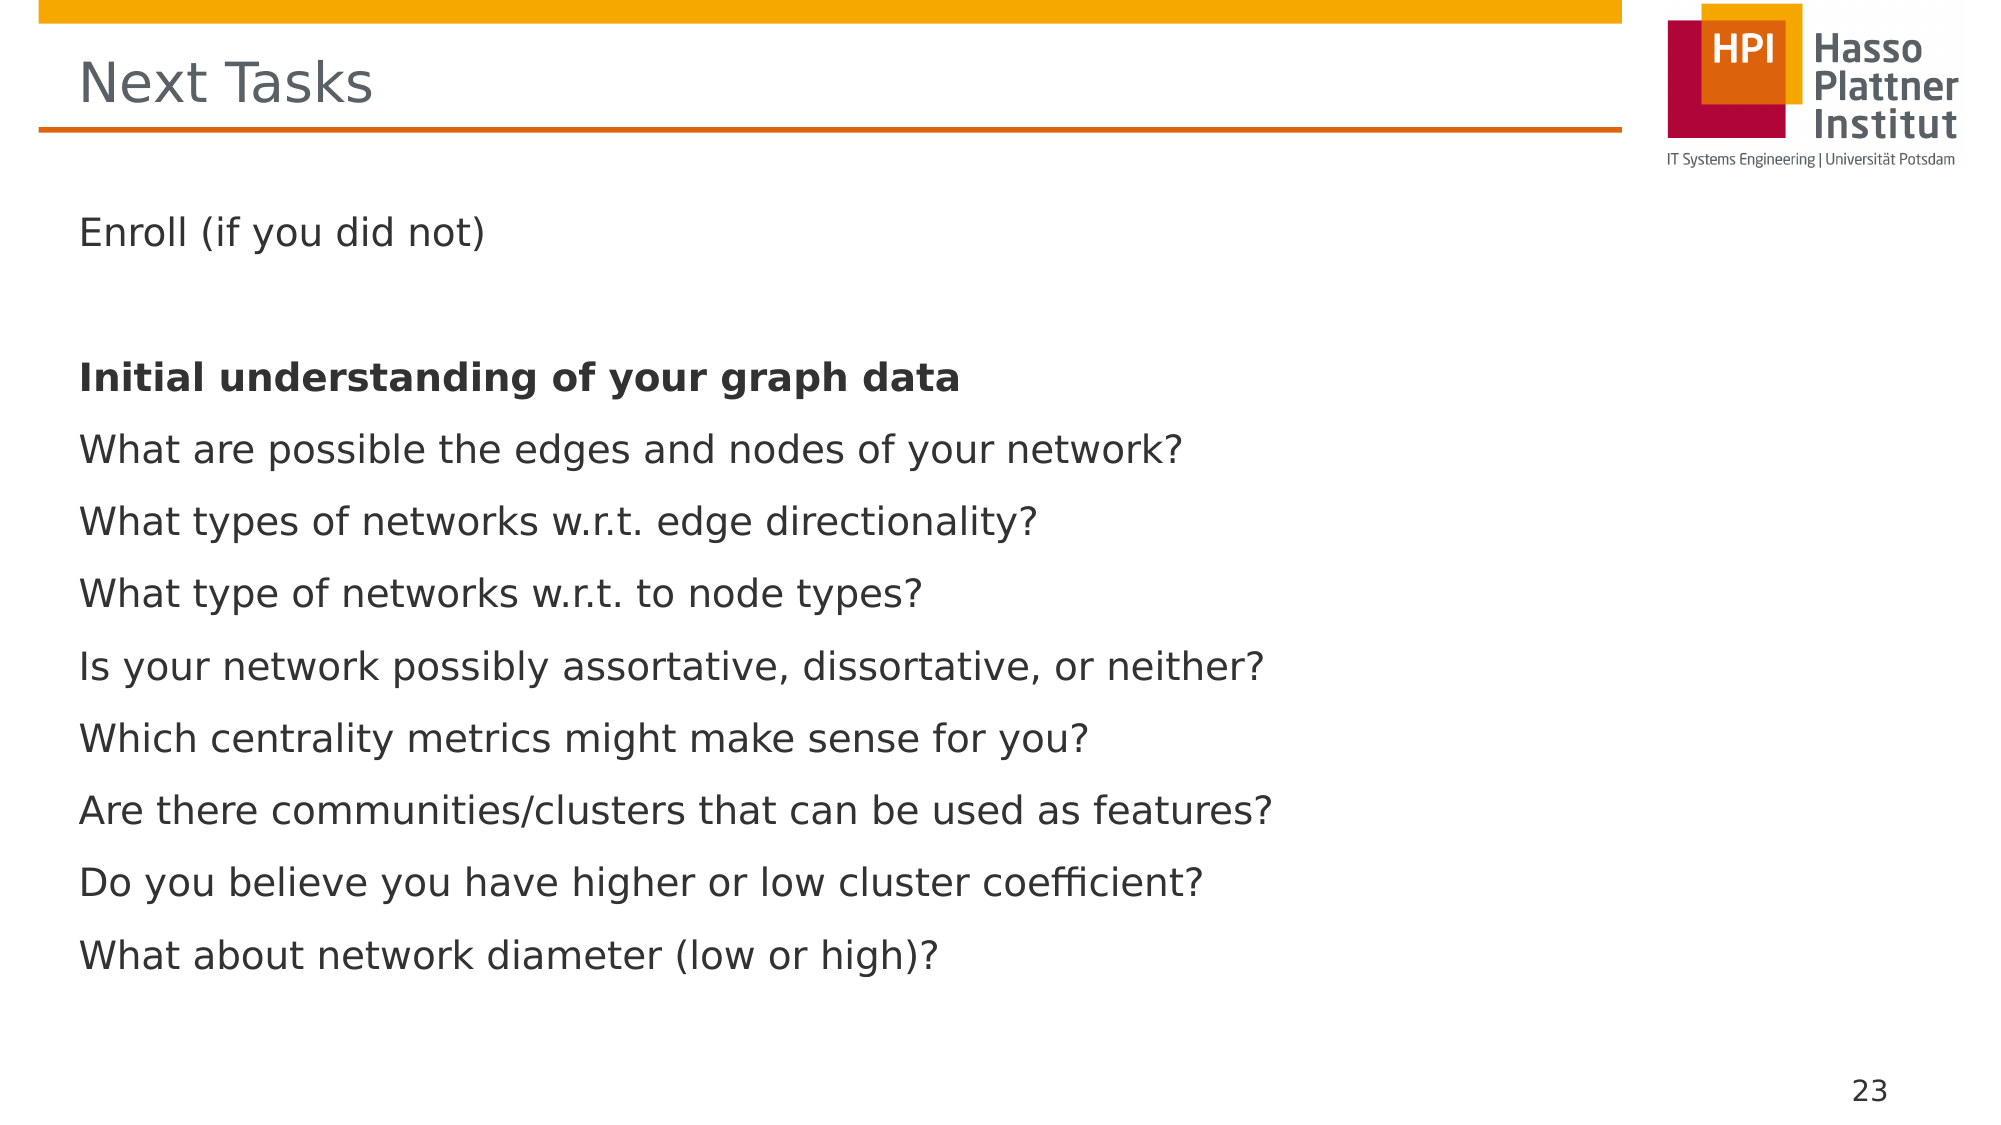

# Next Tasks
Enroll (if you did not)

Initial understanding of your graph data
What are possible the edges and nodes of your network?
What types of networks w.r.t. edge directionality?
What type of networks w.r.t. to node types?
Is your network possibly assortative, dissortative, or neither?
Which centrality metrics might make sense for you?
Are there communities/clusters that can be used as features?
Do you believe you have higher or low cluster coefficient?
What about network diameter (low or high)?

23